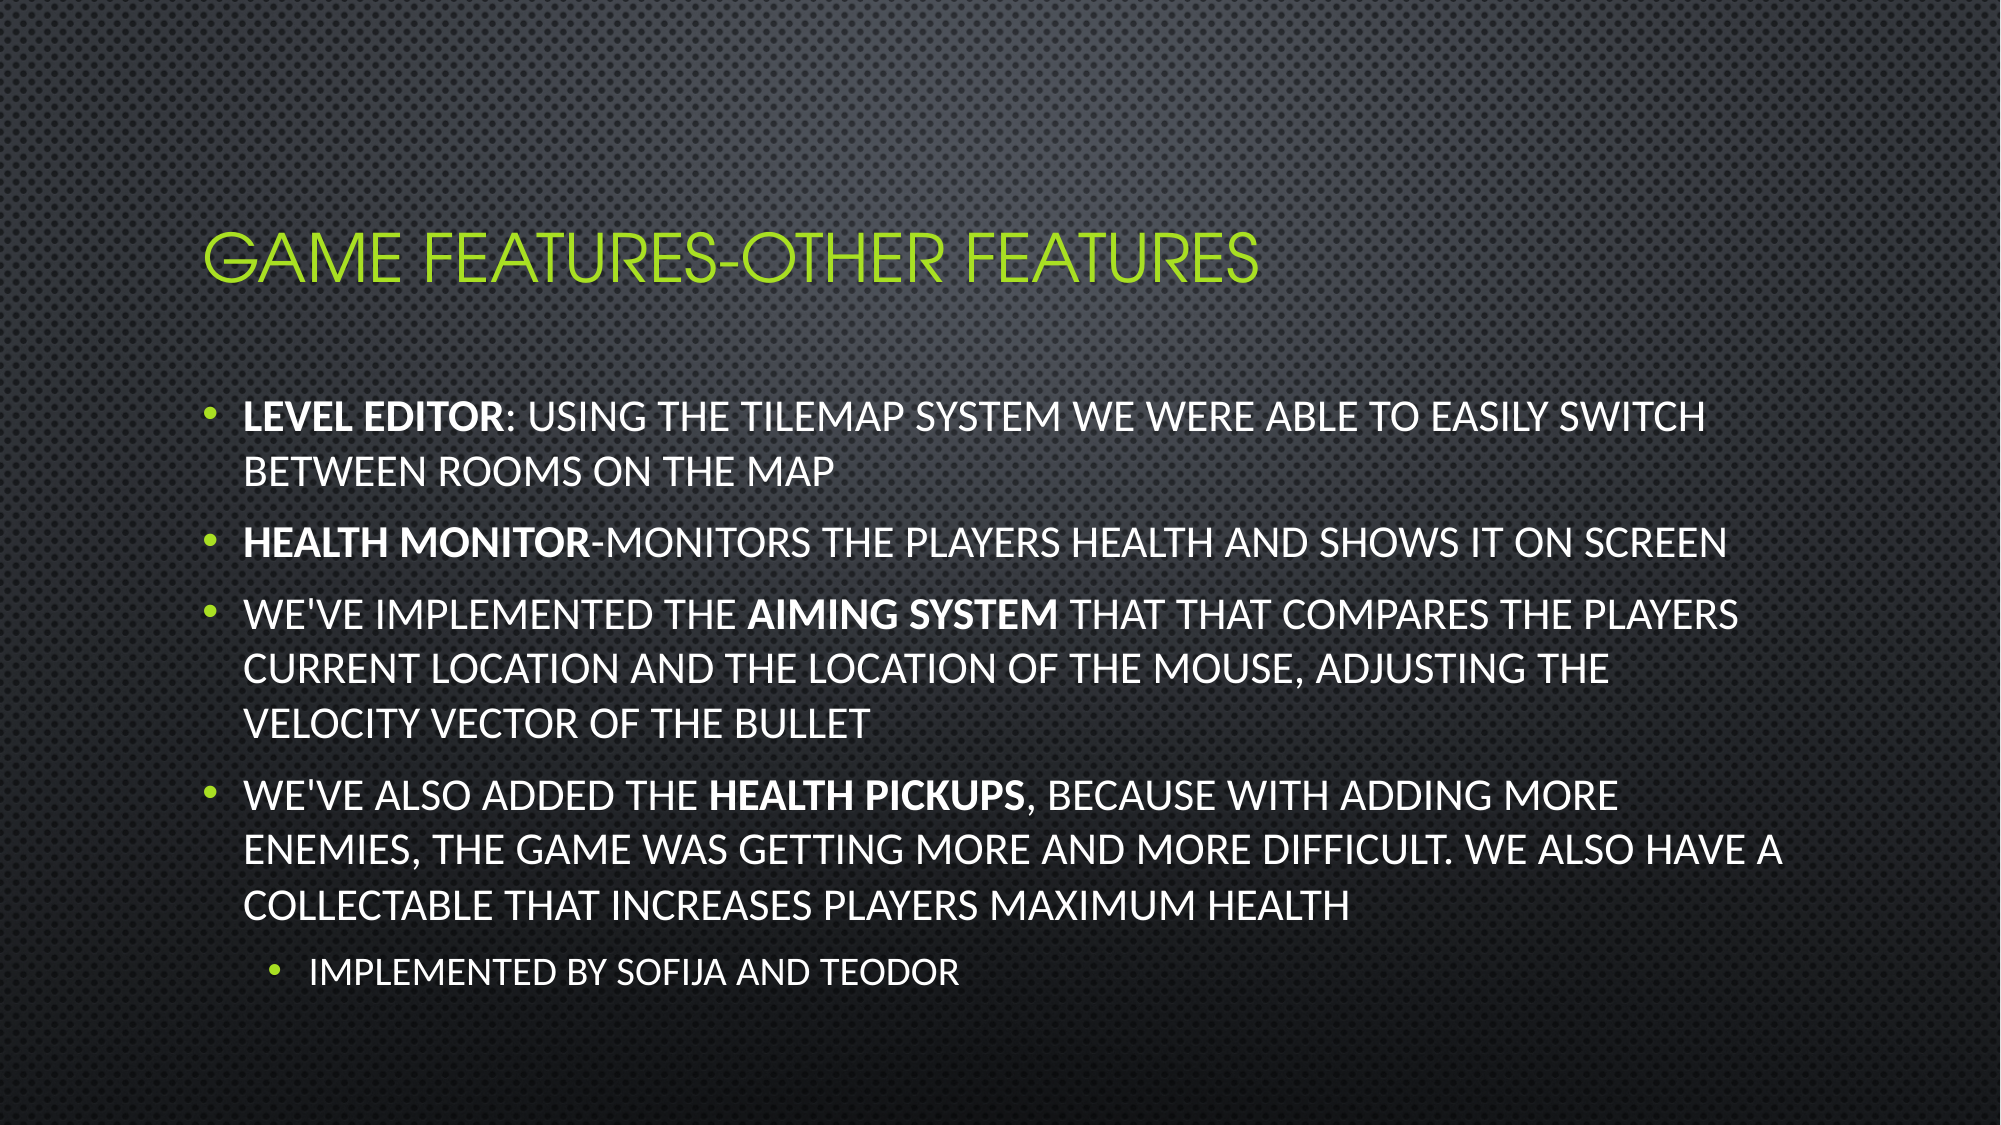

# Game features-other features
Level editor: using the tilemap system we were able to easily switch between rooms on the map
Health monitor-monitors the players health and shows it on screen
We've implemented the aiming system that that compares the players current location and the location of the mouse, adjusting the velocity vector of the bullet
We've аlso added the health pickups, because with adding more enemies, the game was getting more and more difficult. We also have a collectable that increases players maximum health
Implemented by Sofija and Teodor